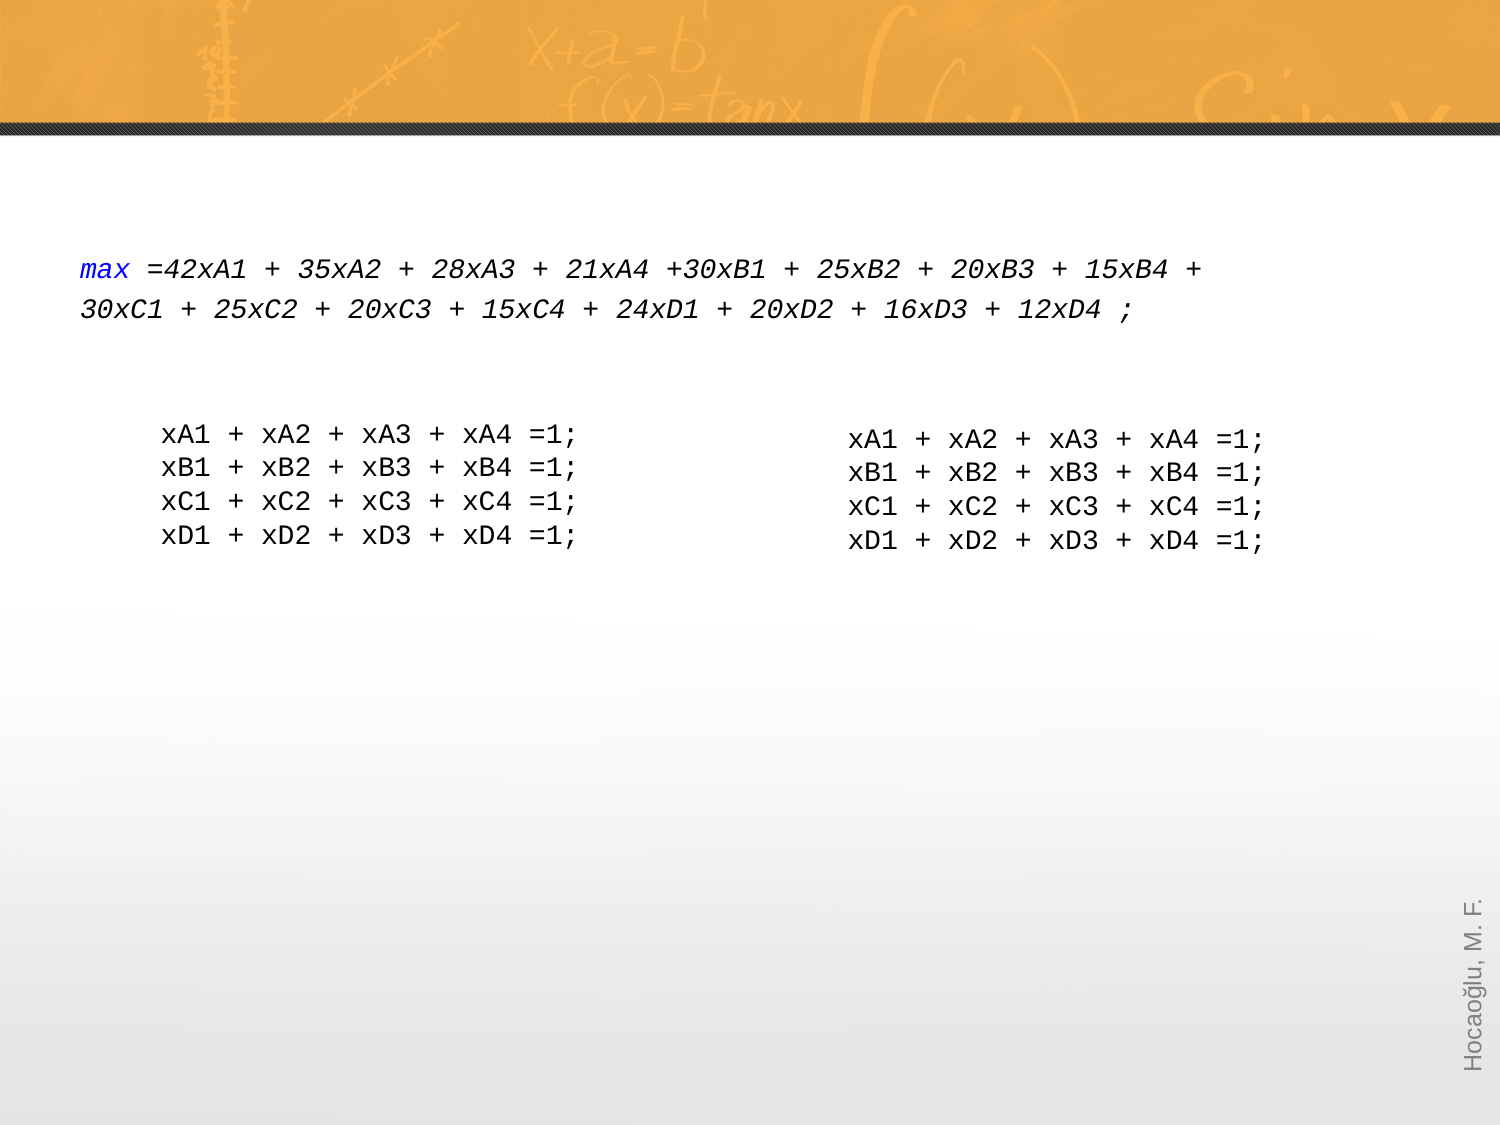

#
max =42xA1 + 35xA2 + 28xA3 + 21xA4 +30xB1 + 25xB2 + 20xB3 + 15xB4 +
30xC1 + 25xC2 + 20xC3 + 15xC4 + 24xD1 + 20xD2 + 16xD3 + 12xD4 ;

xA1 + xA2 + xA3 + xA4 =1;
xB1 + xB2 + xB3 + xB4 =1;
xC1 + xC2 + xC3 + xC4 =1;
xD1 + xD2 + xD3 + xD4 =1;
xA1 + xA2 + xA3 + xA4 =1;
xB1 + xB2 + xB3 + xB4 =1;
xC1 + xC2 + xC3 + xC4 =1;
xD1 + xD2 + xD3 + xD4 =1;